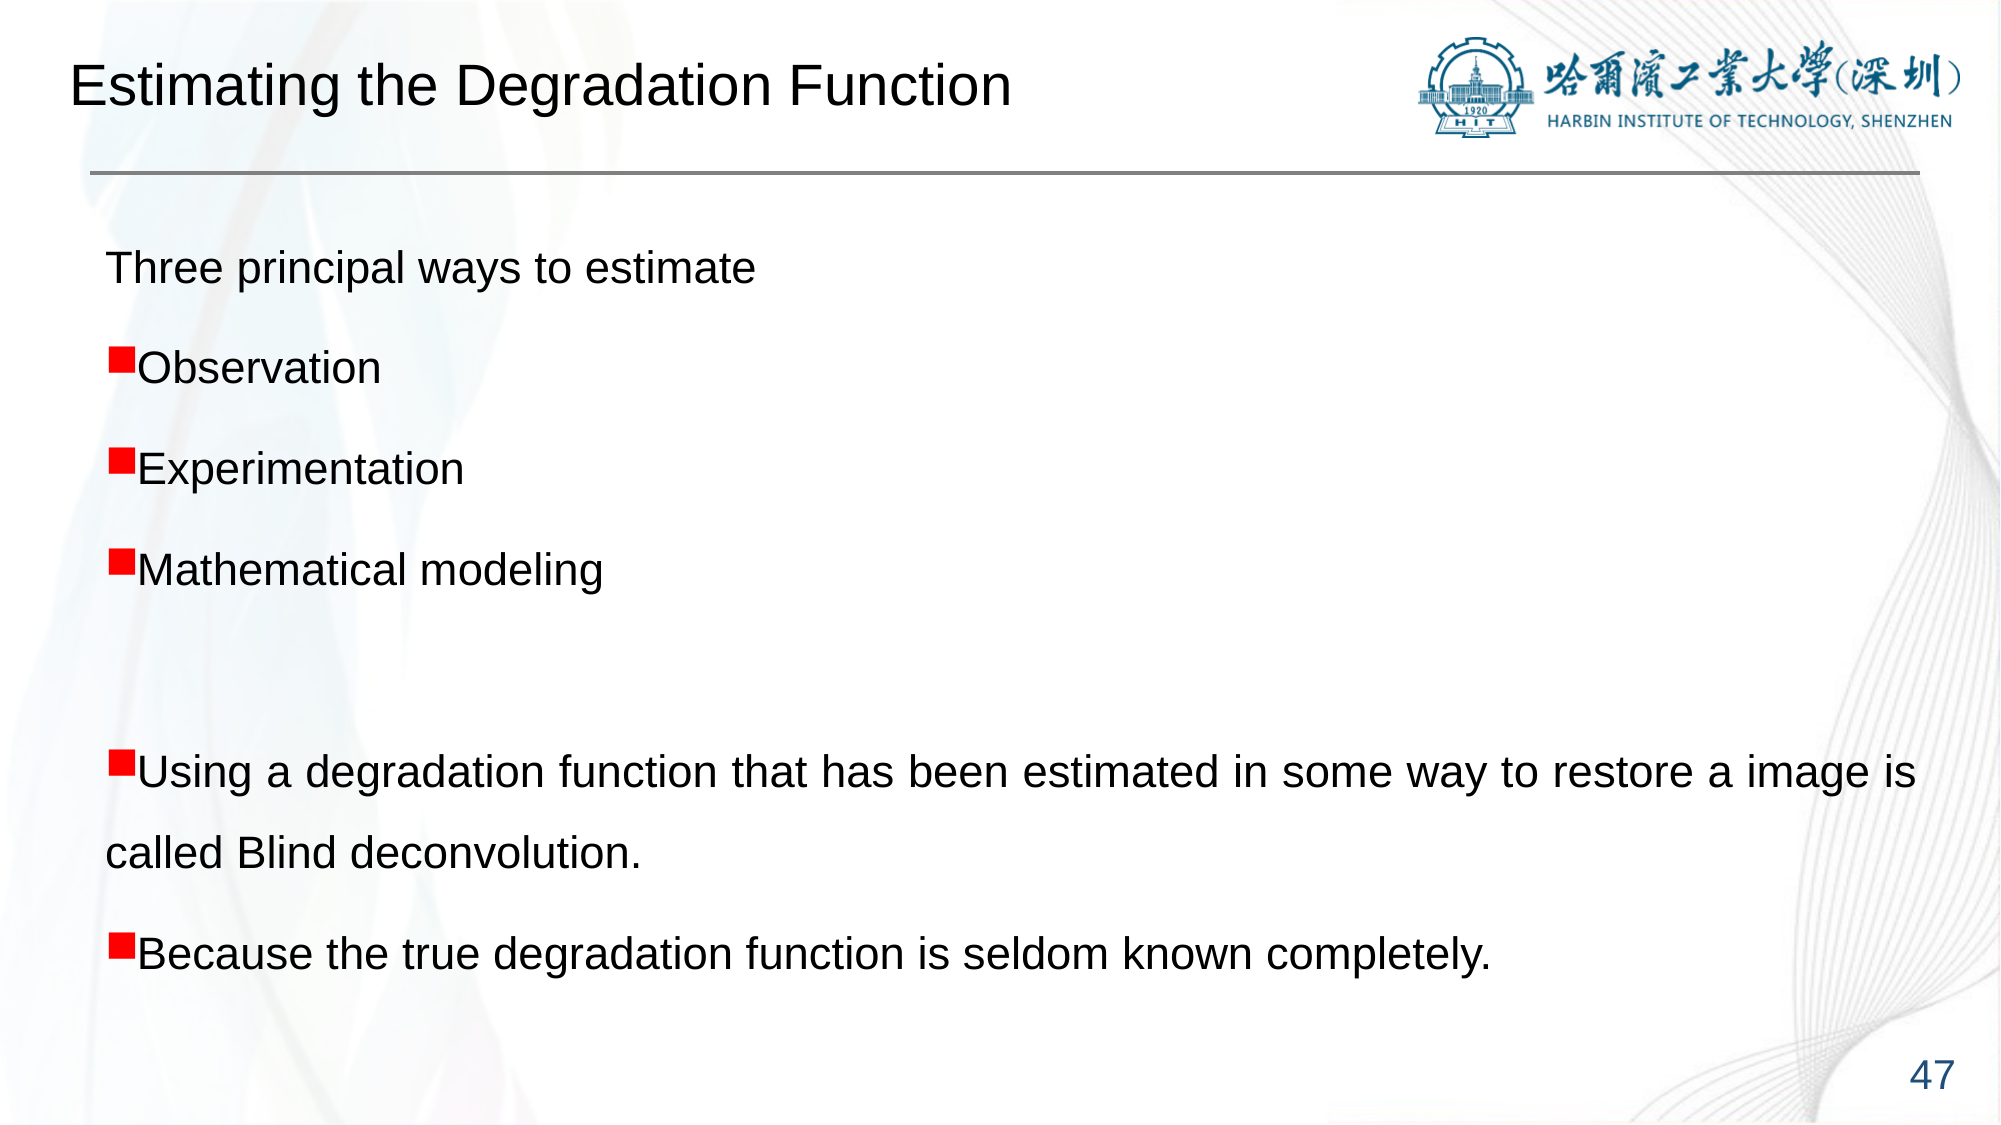

# Estimating the Degradation Function
Three principal ways to estimate
Observation
Experimentation
Mathematical modeling

Using a degradation function that has been estimated in some way to restore a image is called Blind deconvolution.
Because the true degradation function is seldom known completely.
47